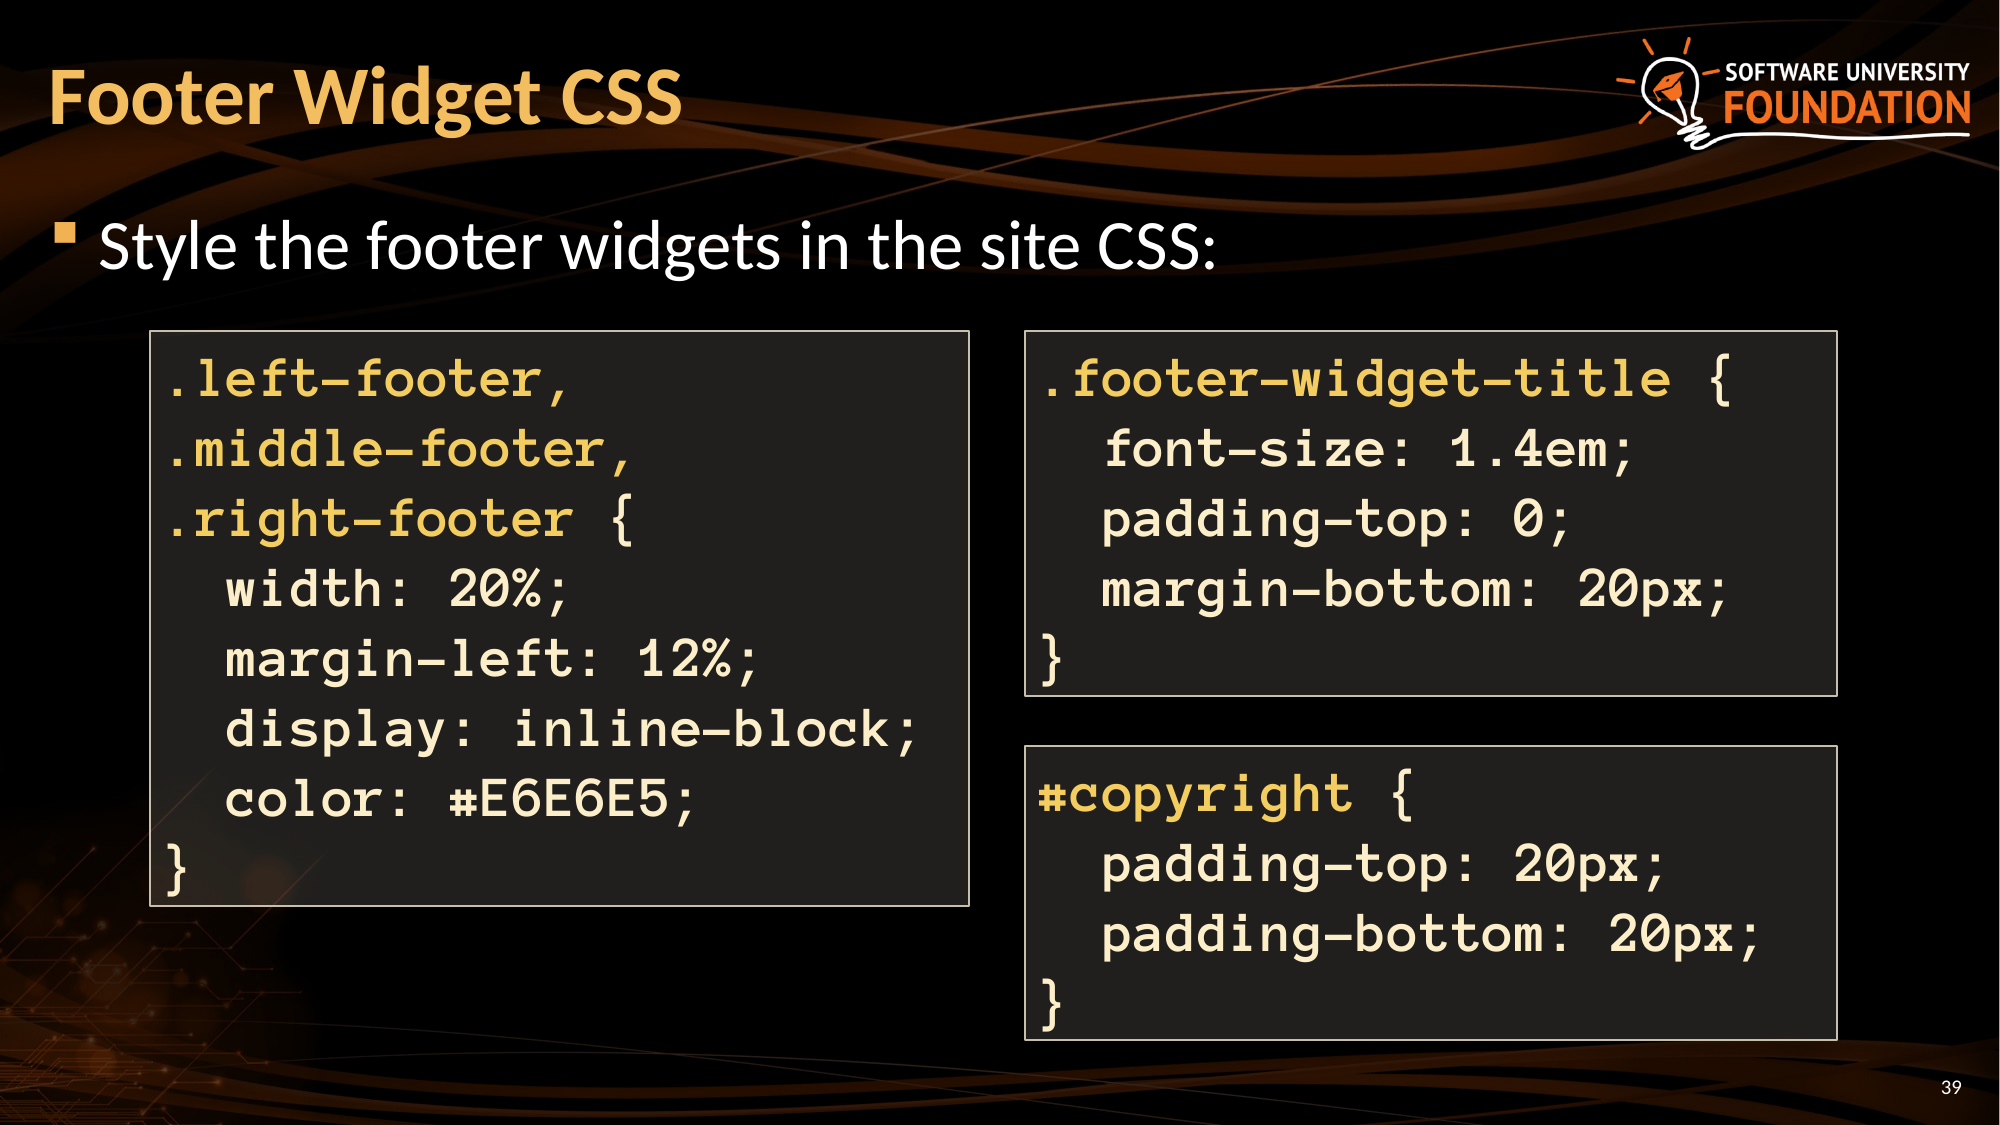

# Footer Widget CSS
Style the footer widgets in the site CSS:
.left-footer,
.middle-footer,
.right-footer {
  width: 20%;
  margin-left: 12%;
  display: inline-block;
  color: #E6E6E5;
}
.footer-widget-title {
  font-size: 1.4em;
  padding-top: 0;
  margin-bottom: 20px;
}
#copyright {
  padding-top: 20px;
  padding-bottom: 20px;
}
39